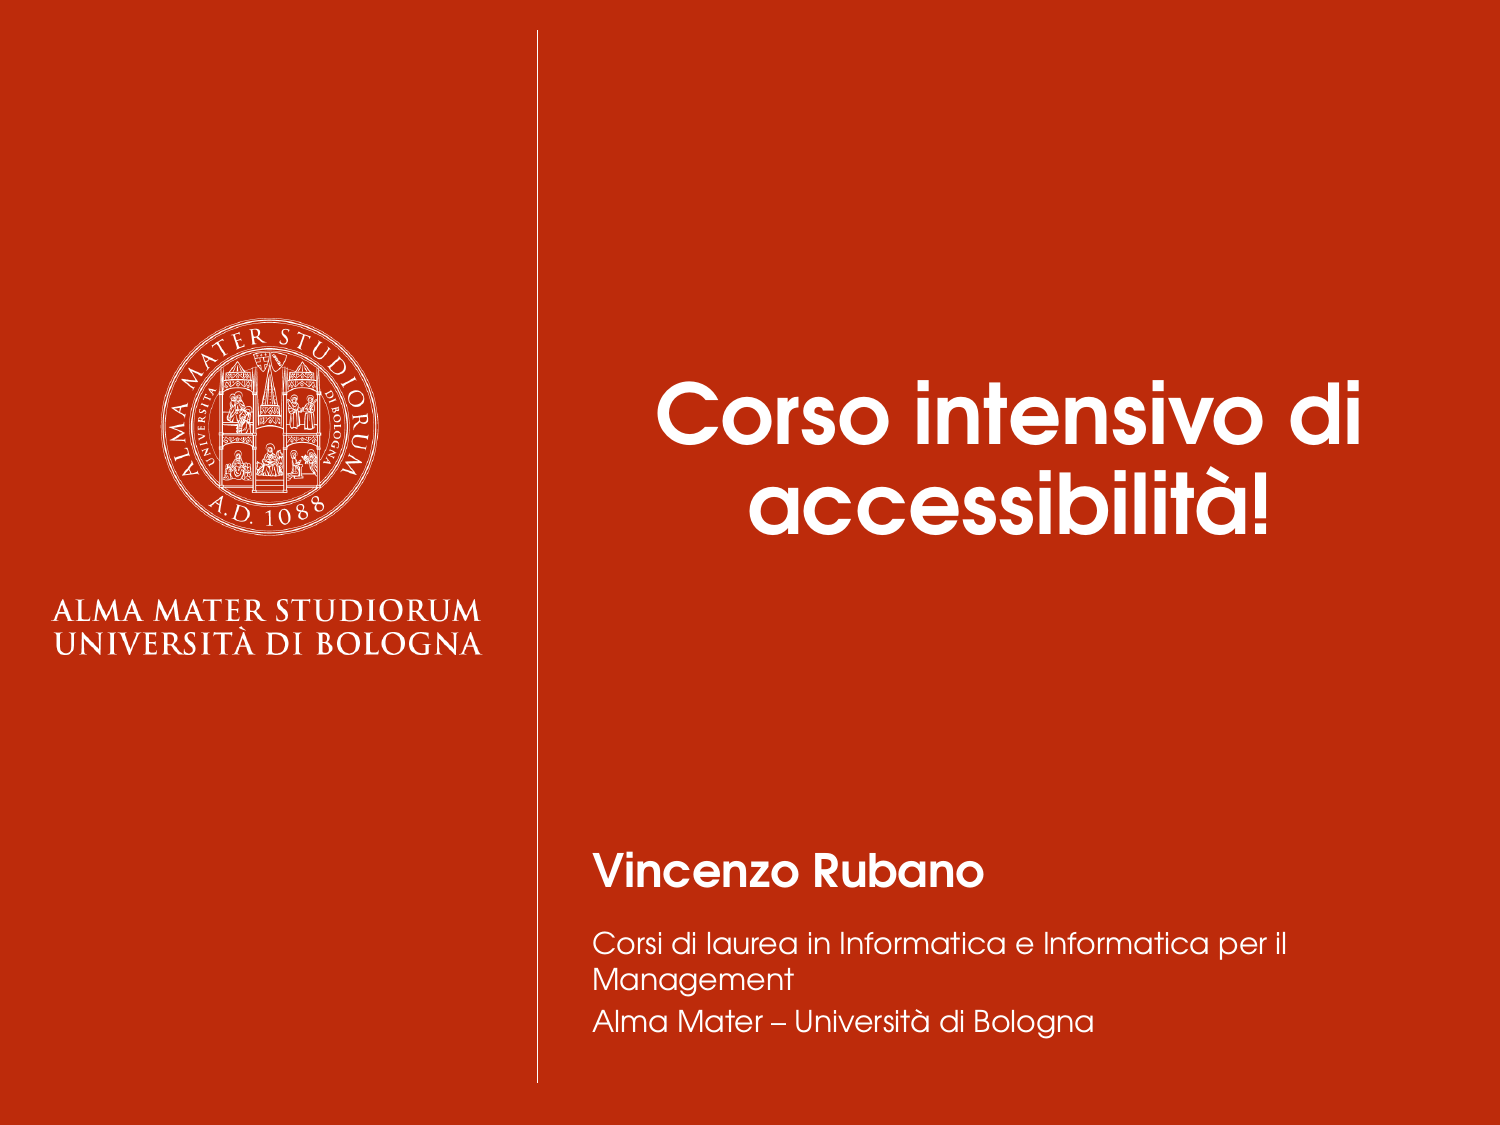

# Corso intensivo di accessibilità!
Vincenzo Rubano
Corsi di laurea in Informatica e Informatica per il Management
Alma Mater – Università di Bologna